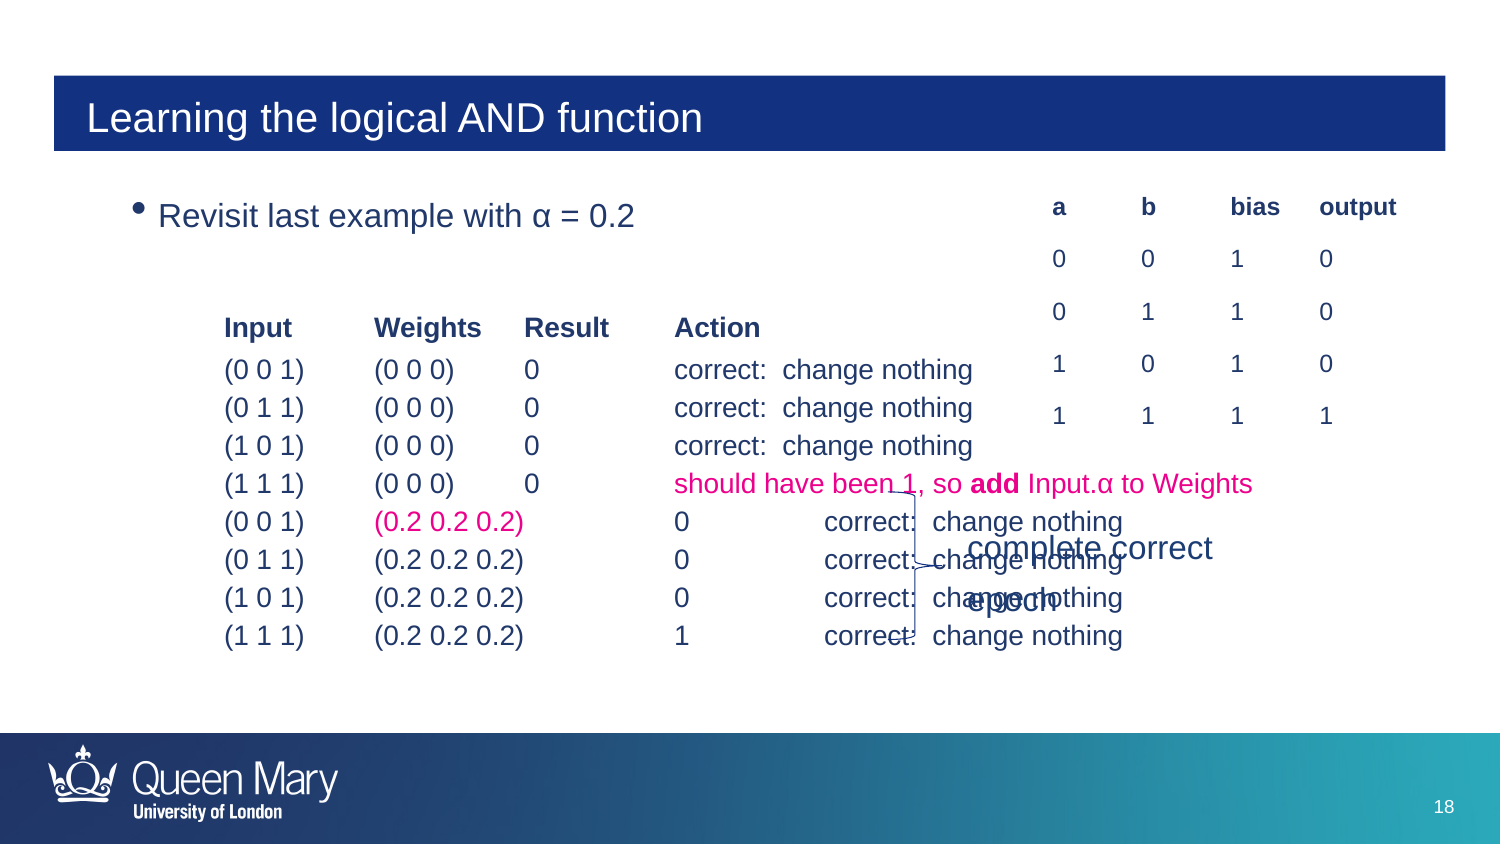

# Learning the logical AND function
 Revisit last example with α = 0.2
| a | b | bias | output |
| --- | --- | --- | --- |
| 0 | 0 | 1 | 0 |
| 0 | 1 | 1 | 0 |
| 1 | 0 | 1 | 0 |
| 1 | 1 | 1 | 1 |
	Input	Weights	Result	Action
	(0 0 1)	(0 0 0)	0	correct:  change nothing
	(0 1 1)	(0 0 0)	0	correct:  change nothing
	(1 0 1)	(0 0 0)	0	correct:  change nothing
	(1 1 1)	(0 0 0)	0	should have been 1, so add Input.α to Weights
	(0 0 1)	(0.2 0.2 0.2)	0	correct:  change nothing
	(0 1 1)	(0.2 0.2 0.2)	0	correct:  change nothing
	(1 0 1)	(0.2 0.2 0.2)	0	correct:  change nothing
	(1 1 1)	(0.2 0.2 0.2)	1	correct:  change nothing

complete correct epoch